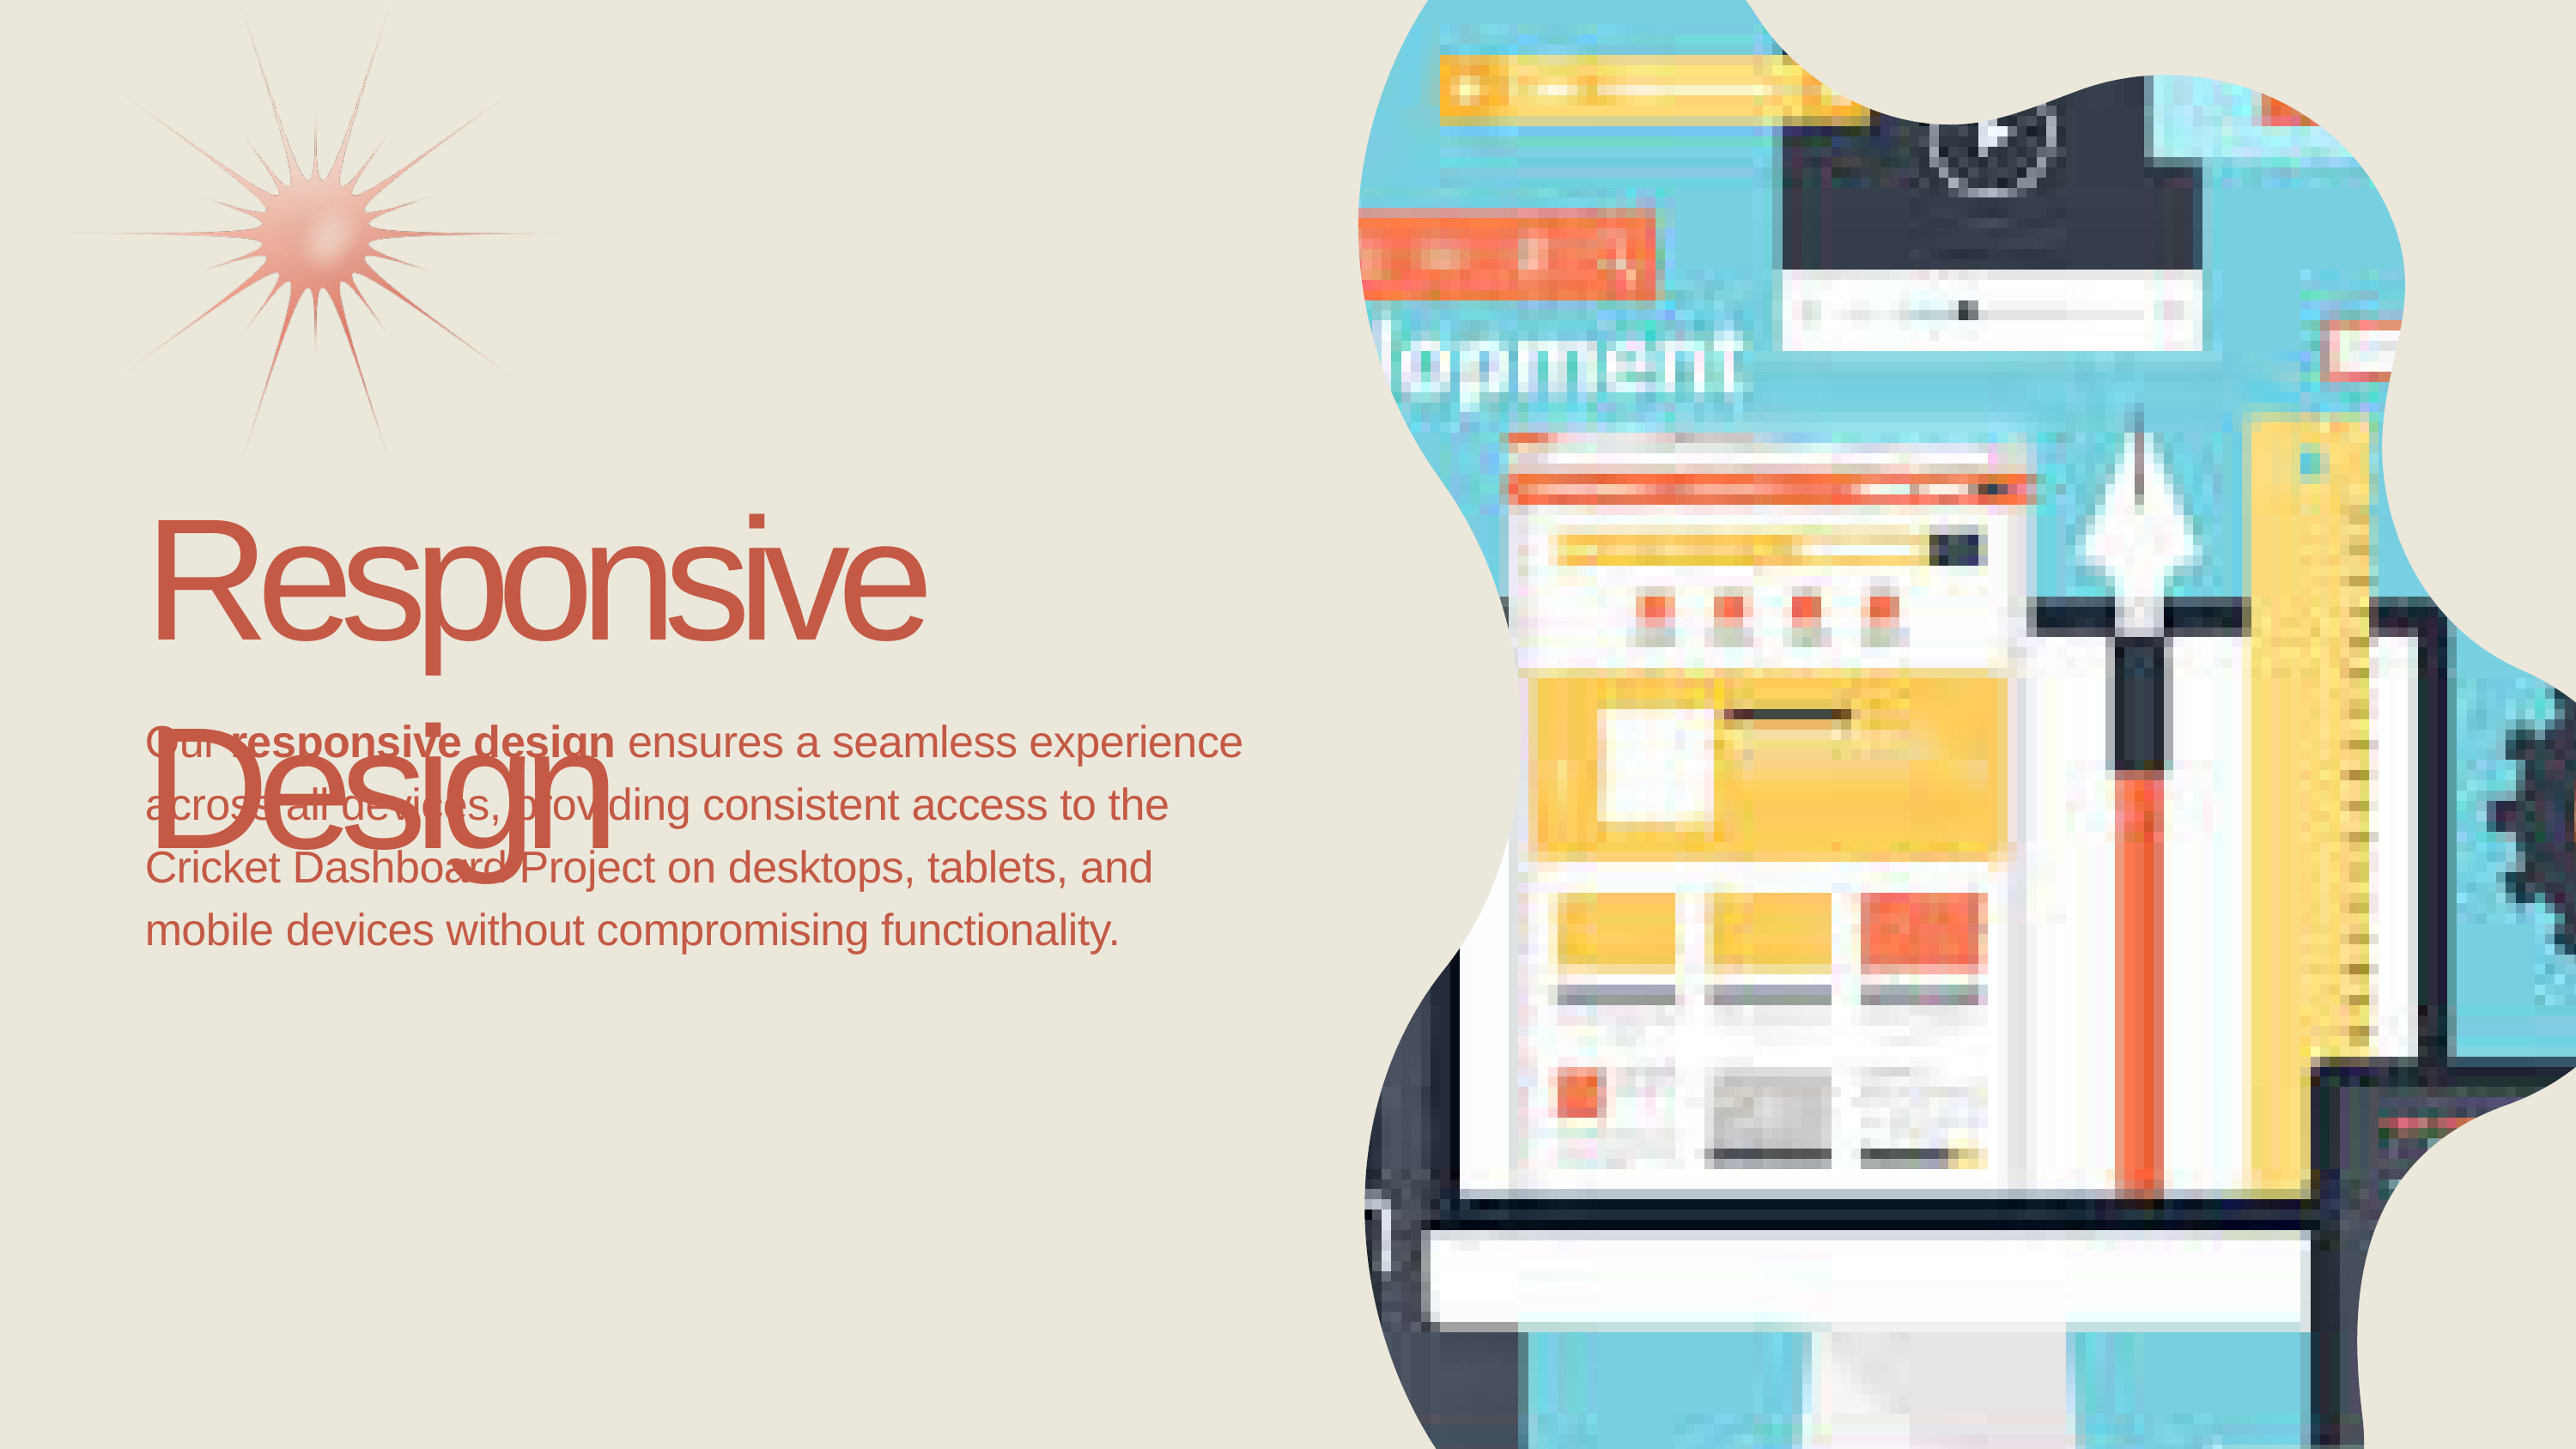

Responsive Design
Our responsive design ensures a seamless experience across all devices, providing consistent access to the Cricket Dashboard Project on desktops, tablets, and mobile devices without compromising functionality.